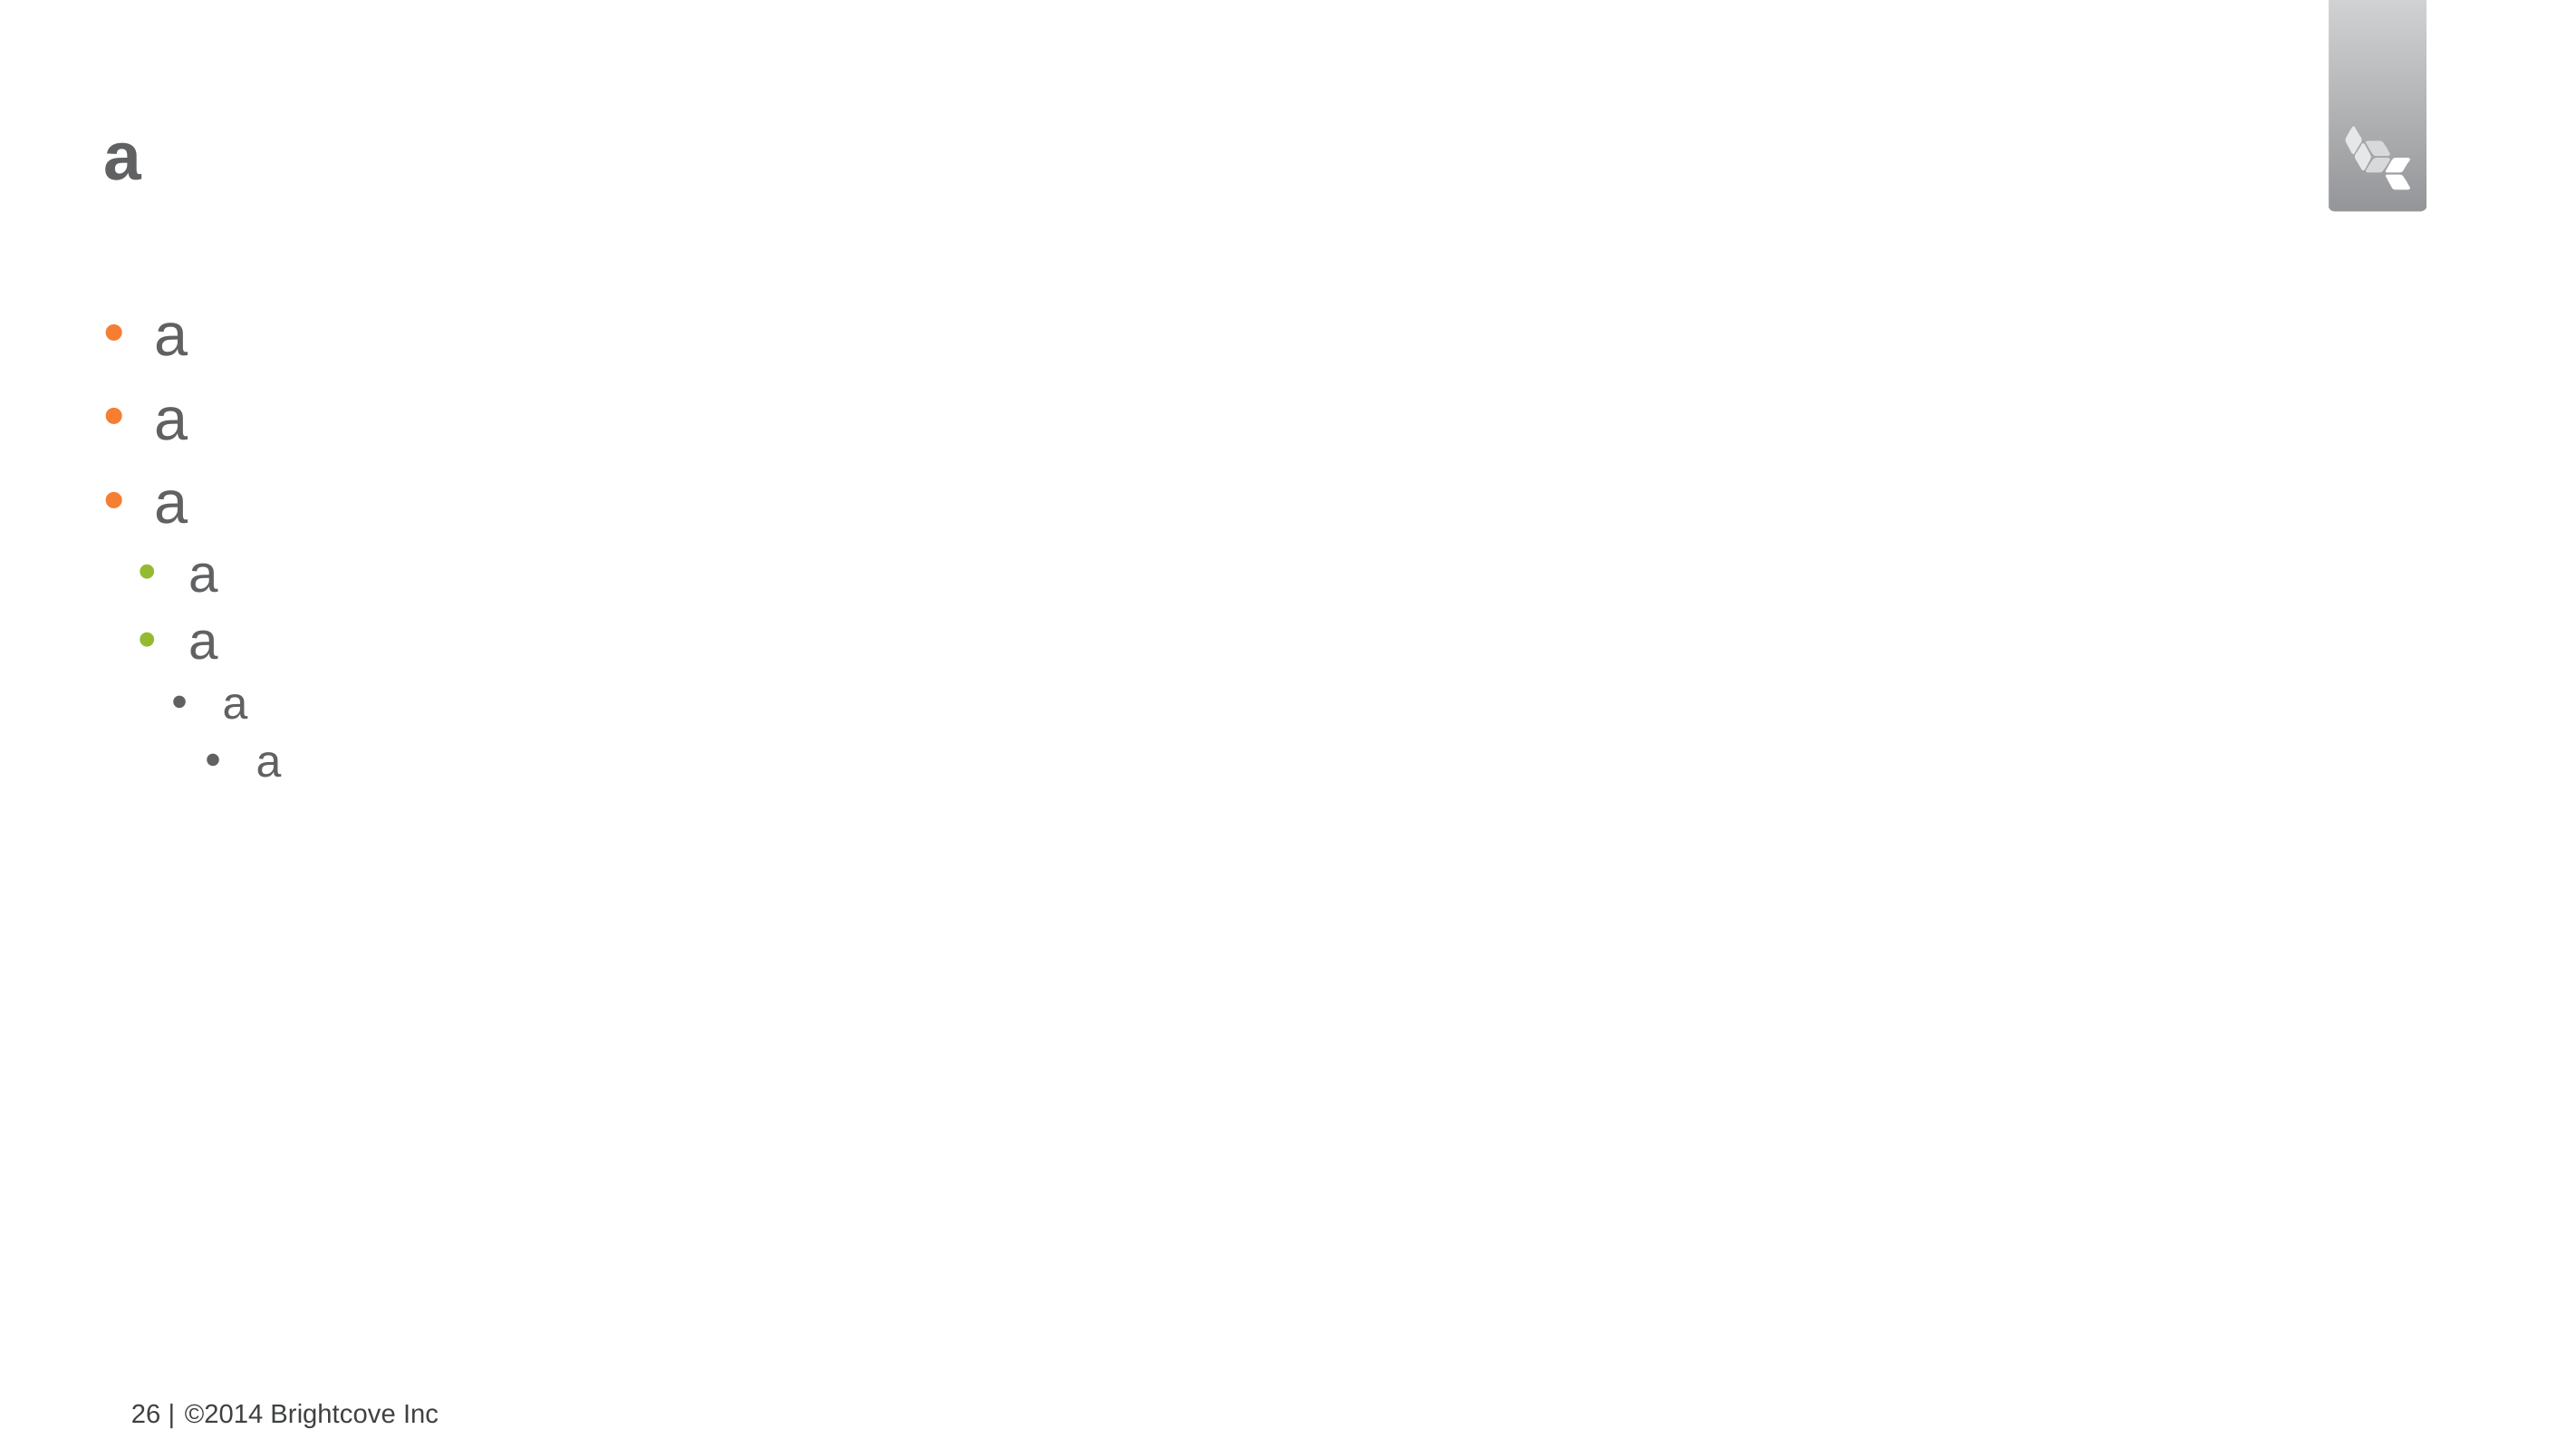

# a
a
a
a
a
a
a
a
26 |
©2014 Brightcove Inc